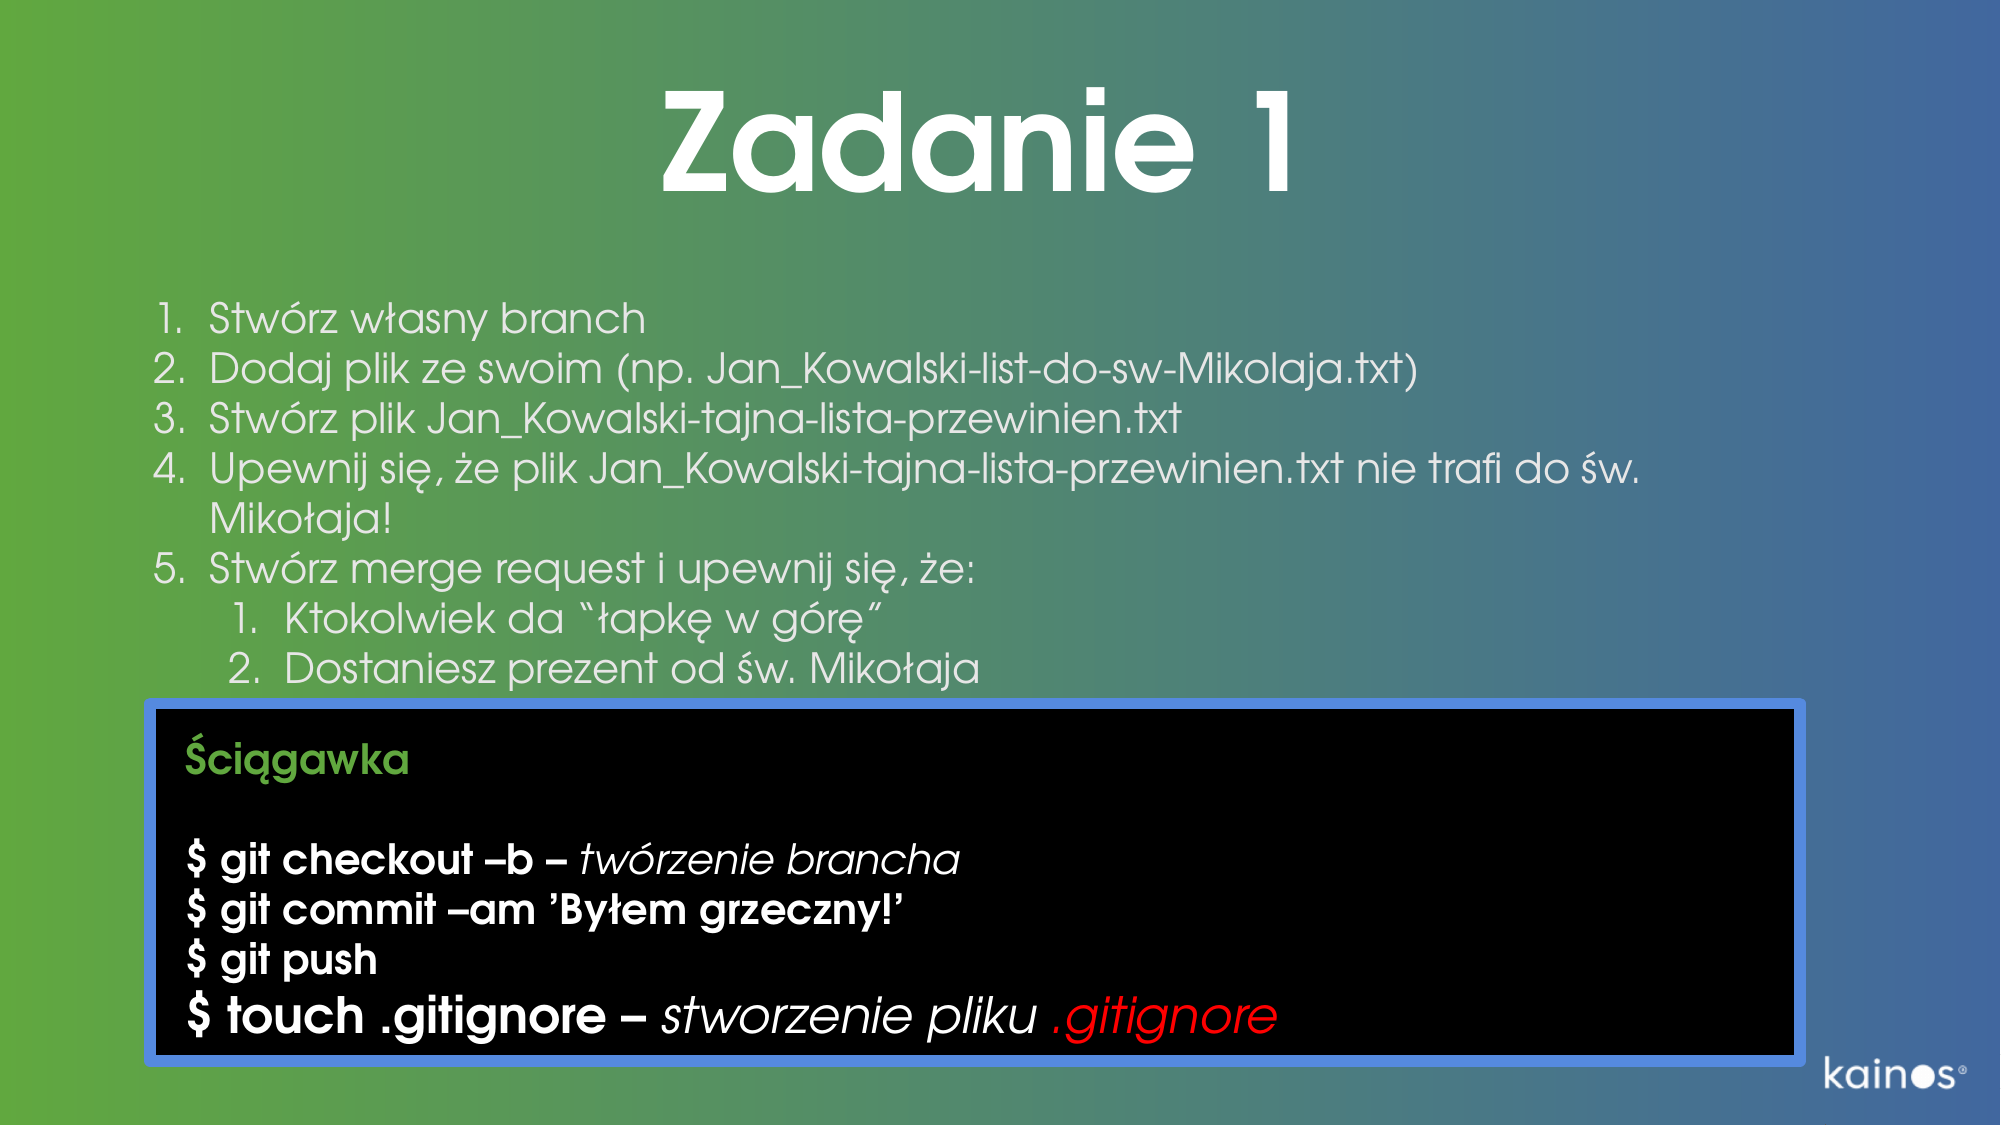

# Zadanie 1
Stwórz własny branch
Dodaj plik ze swoim (np. Jan_Kowalski-list-do-sw-Mikolaja.txt)
Stwórz plik Jan_Kowalski-tajna-lista-przewinien.txt
Upewnij się, że plik Jan_Kowalski-tajna-lista-przewinien.txt nie trafi do św. Mikołaja!
Stwórz merge request i upewnij się, że:
Ktokolwiek da “łapkę w górę”
Dostaniesz prezent od św. Mikołaja

Ściągawka

$ git checkout –b – twórzenie brancha
$ git commit –am ’Byłem grzeczny!’
$ git push
$ touch .gitignore – stworzenie pliku .gitignore